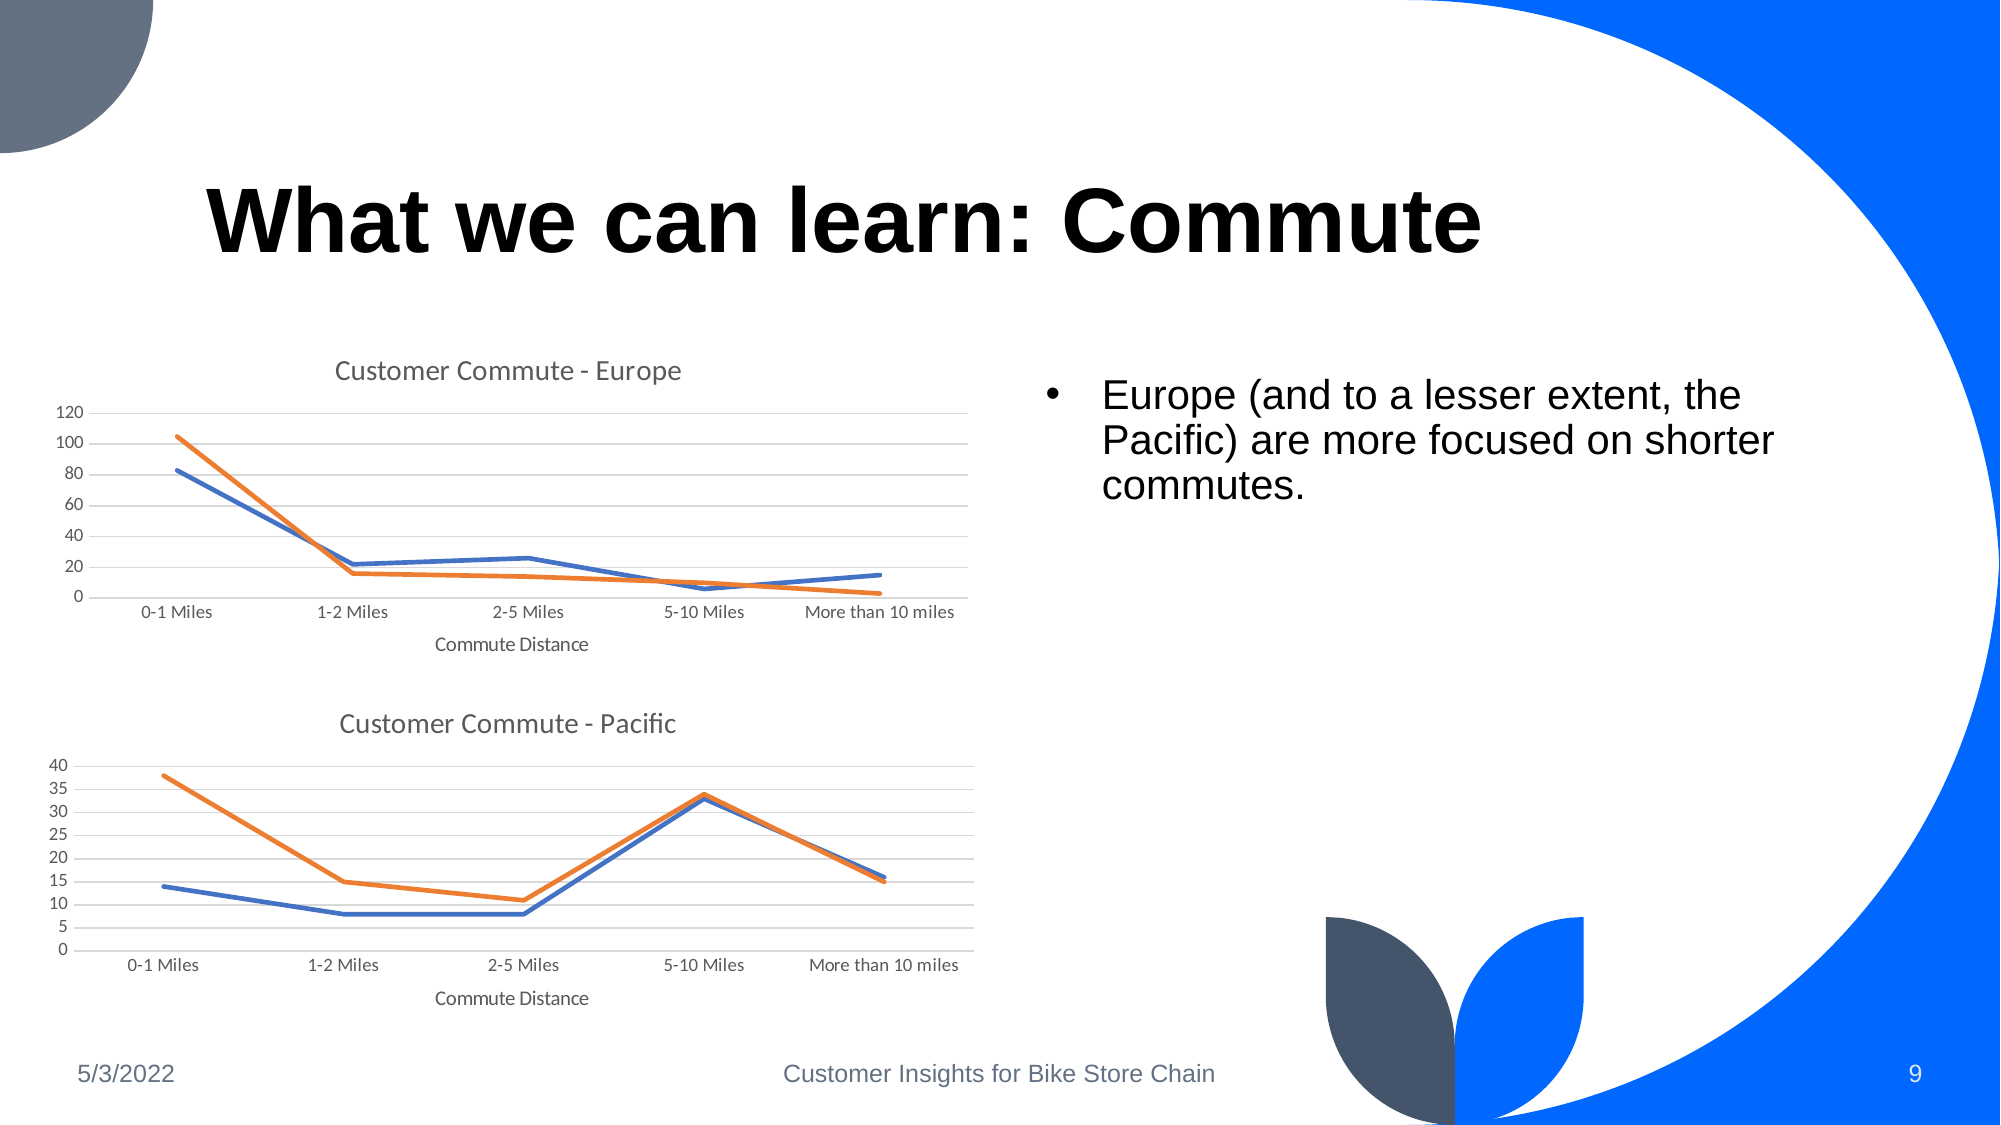

# What we can learn: Commute

### Chart: Customer Commute - Europe

| Category | No | Yes |
|---|---|---|
| 0-1 Miles | 83.0 | 105.0 |
| 1-2 Miles | 22.0 | 16.0 |
| 2-5 Miles | 26.0 | 14.0 |
| 5-10 Miles | 6.0 | 10.0 |
| More than 10 miles | 15.0 | 3.0 |
Europe (and to a lesser extent, the Pacific) are more focused on shorter commutes.

### Chart: Customer Commute - Pacific

| Category | No | Yes |
|---|---|---|
| 0-1 Miles | 14.0 | 38.0 |
| 1-2 Miles | 8.0 | 15.0 |
| 2-5 Miles | 8.0 | 11.0 |
| 5-10 Miles | 33.0 | 34.0 |
| More than 10 miles | 16.0 | 15.0 |
5/3/2022
Customer Insights for Bike Store Chain
9